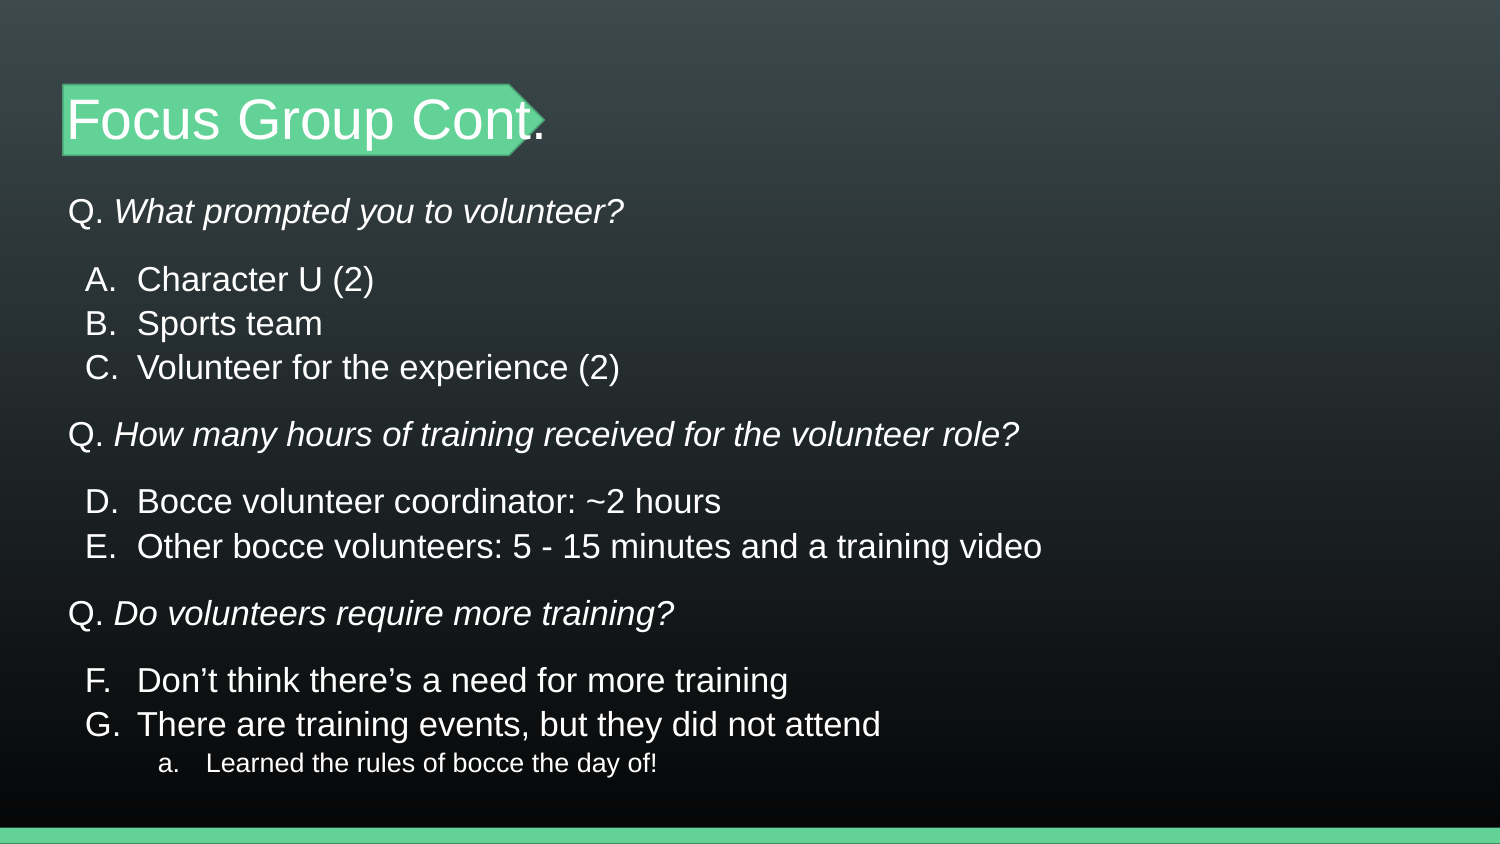

# Focus Group Cont.

Q. What prompted you to volunteer?
Character U (2)
Sports team
Volunteer for the experience (2)
Q. How many hours of training received for the volunteer role?
Bocce volunteer coordinator: ~2 hours
Other bocce volunteers: 5 - 15 minutes and a training video
Q. Do volunteers require more training?
Don’t think there’s a need for more training
There are training events, but they did not attend
Learned the rules of bocce the day of!